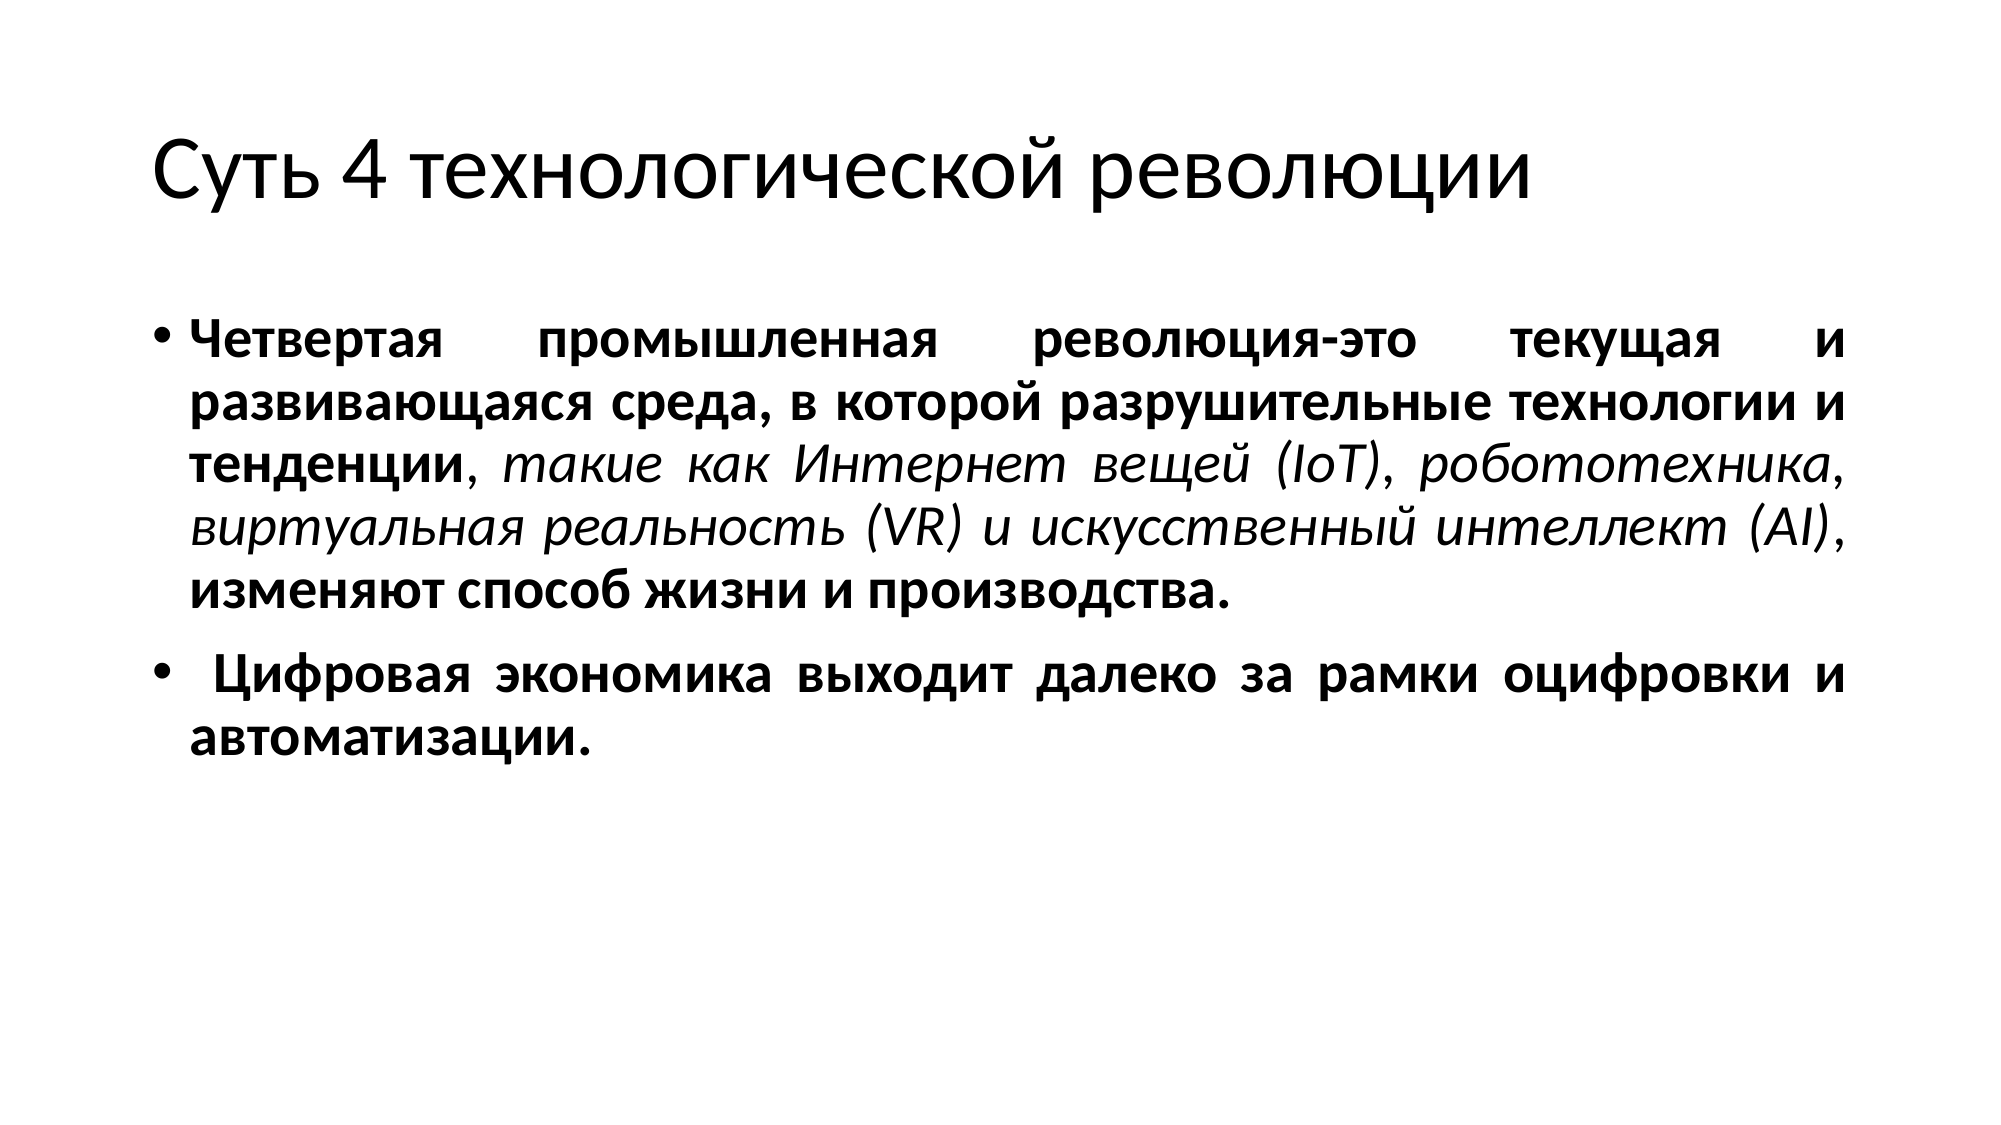

# Суть 4 технологической революции
Четвертая промышленная революция-это текущая и развивающаяся среда, в которой разрушительные технологии и тенденции, такие как Интернет вещей (IoT), робототехника, виртуальная реальность (VR) и искусственный интеллект (AI), изменяют способ жизни и производства.
 Цифровая экономика выходит далеко за рамки оцифровки и автоматизации.